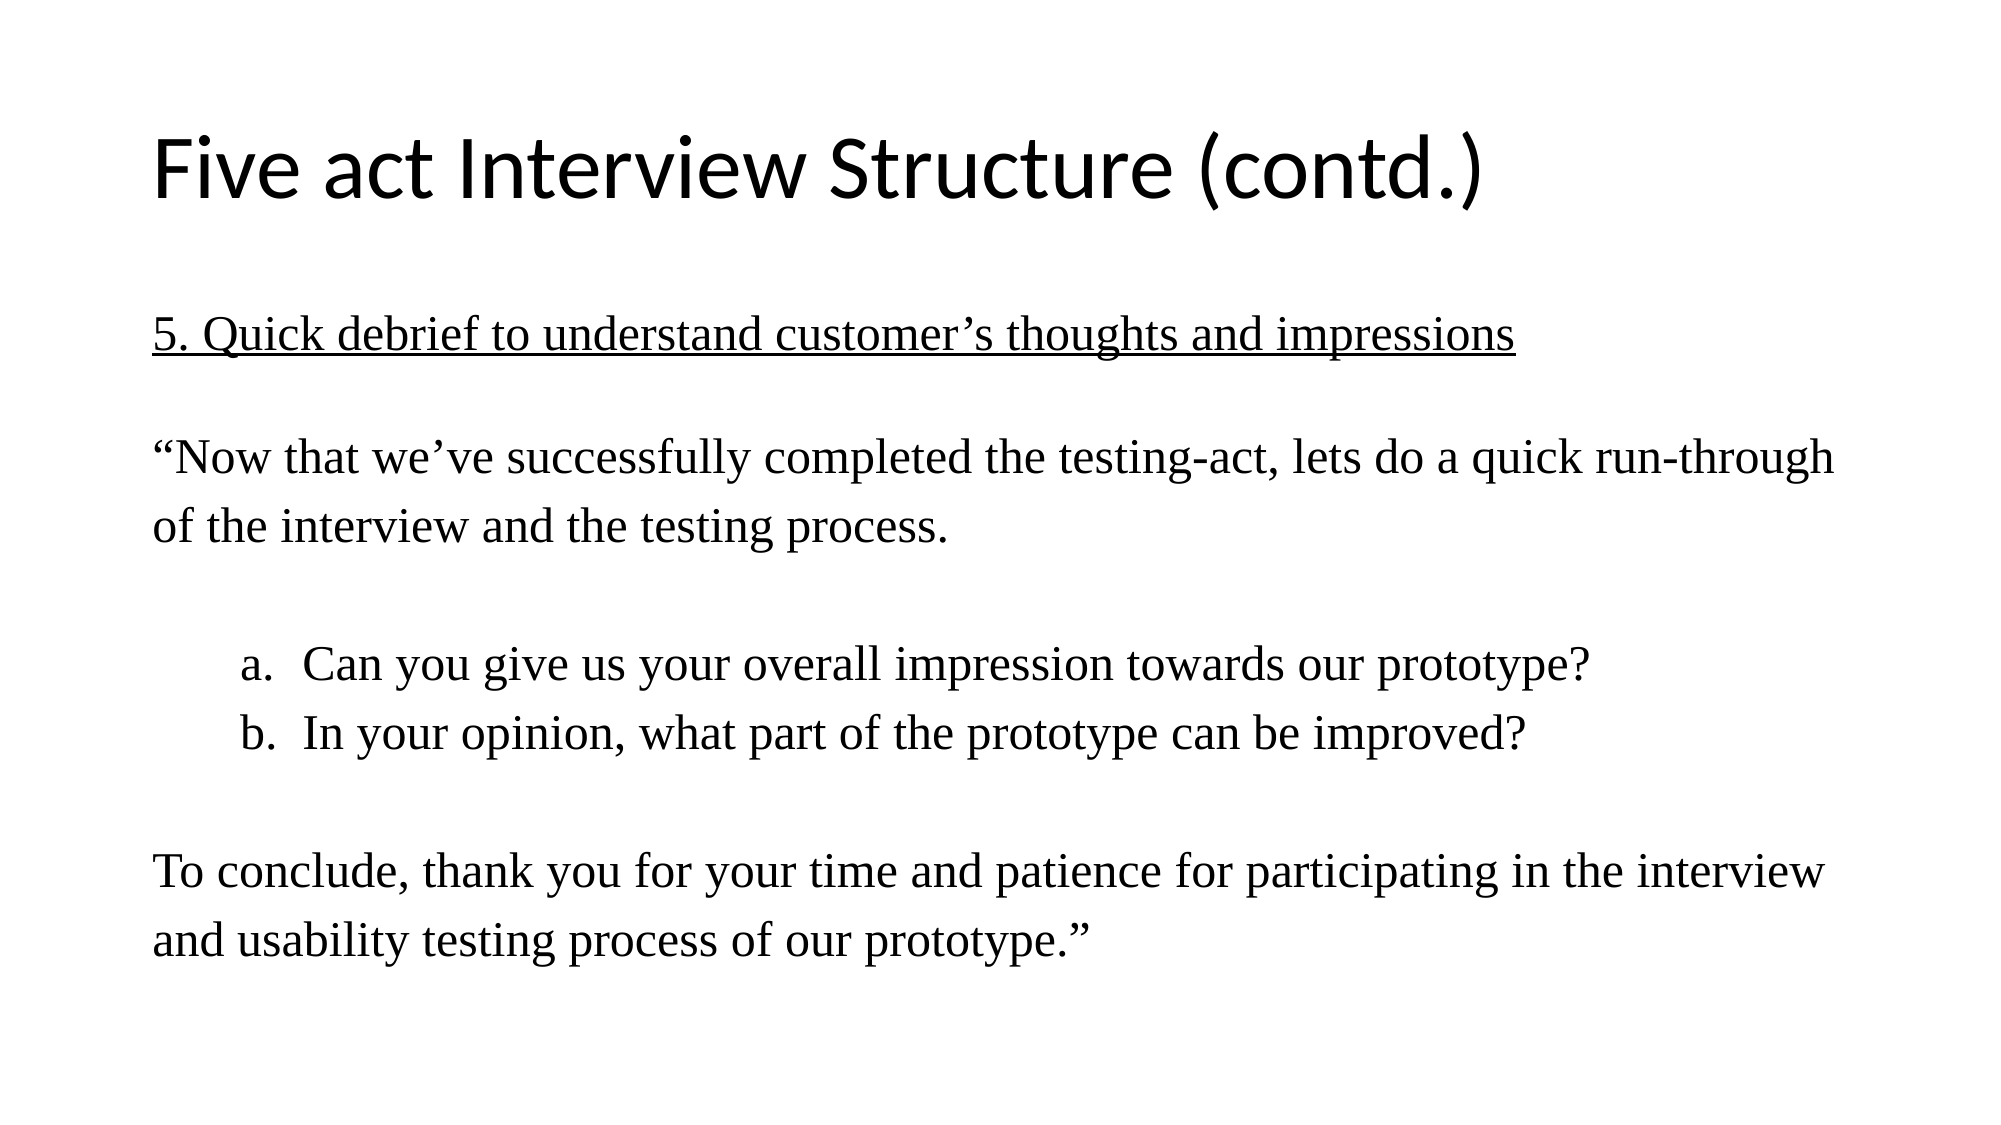

# Five act Interview Structure (contd.)
5. Quick debrief to understand customer’s thoughts and impressions

“Now that we’ve successfully completed the testing-act, lets do a quick run-through of the interview and the testing process.

Can you give us your overall impression towards our prototype?
In your opinion, what part of the prototype can be improved?

To conclude, thank you for your time and patience for participating in the interview and usability testing process of our prototype.”